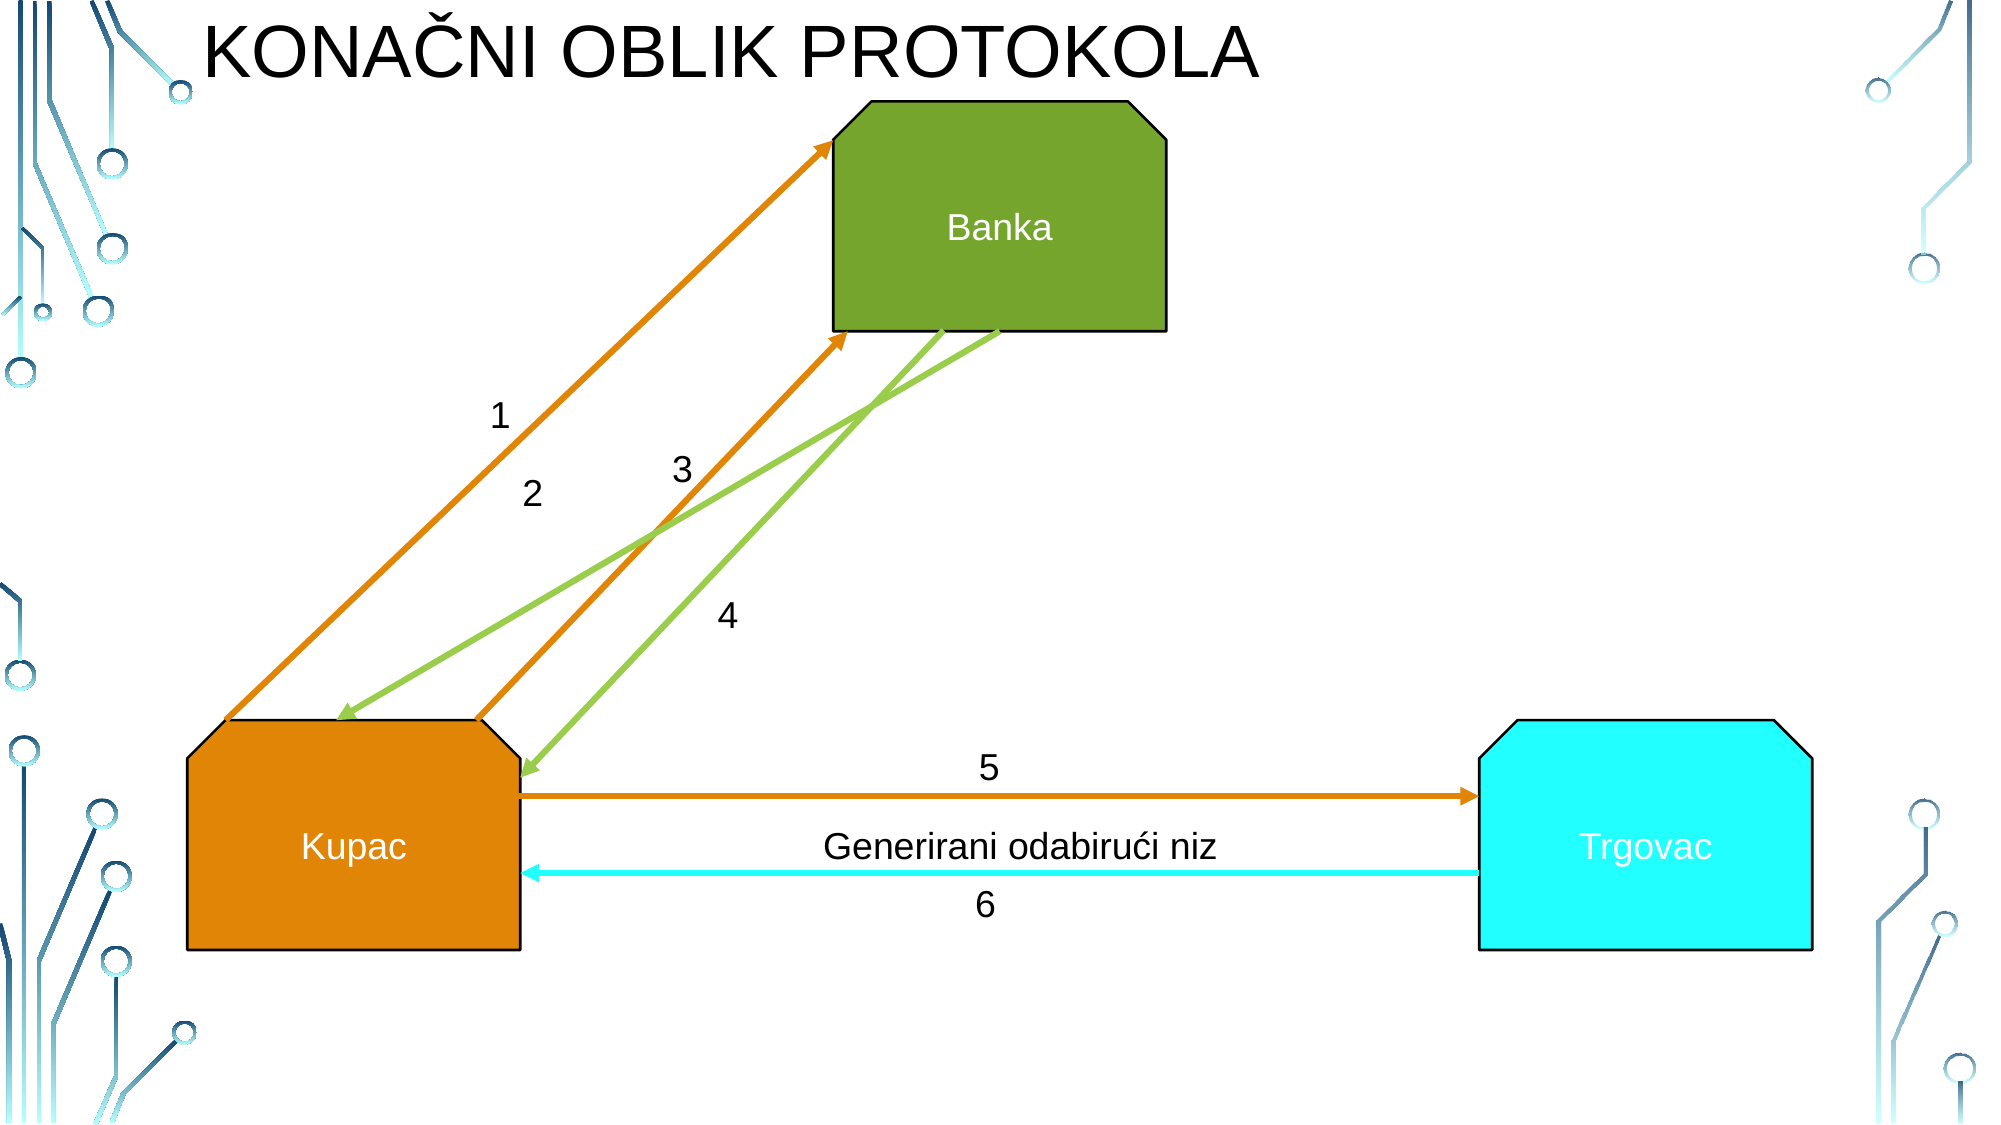

# Konačni oblik protokola
Banka
1
3
2
4
Kupac
Trgovac
5
Generirani odabirući niz
6